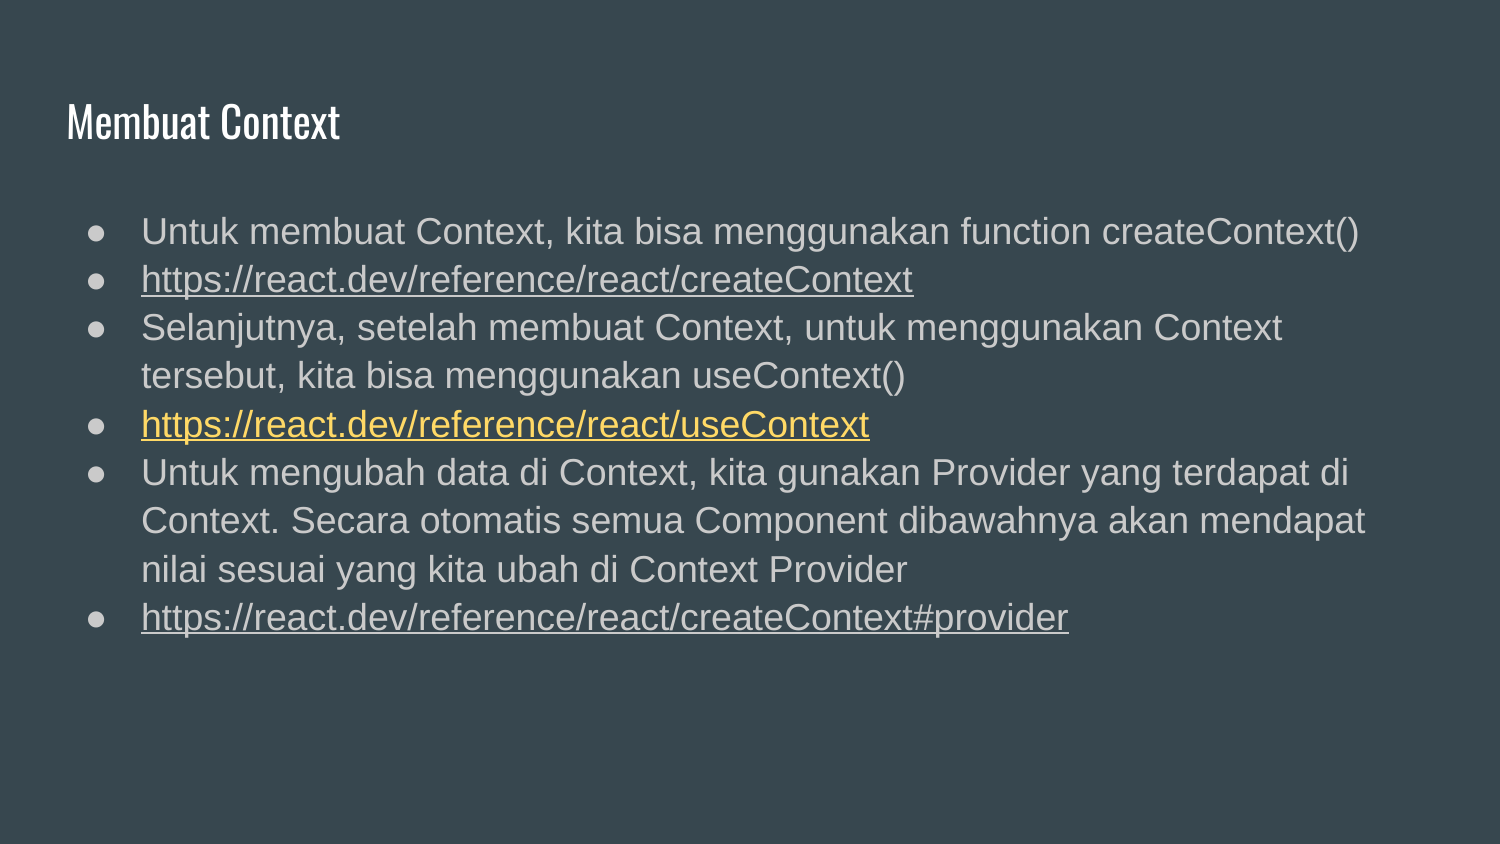

# Membuat Context
Untuk membuat Context, kita bisa menggunakan function createContext()
https://react.dev/reference/react/createContext
Selanjutnya, setelah membuat Context, untuk menggunakan Context tersebut, kita bisa menggunakan useContext()
https://react.dev/reference/react/useContext
Untuk mengubah data di Context, kita gunakan Provider yang terdapat di Context. Secara otomatis semua Component dibawahnya akan mendapat nilai sesuai yang kita ubah di Context Provider
https://react.dev/reference/react/createContext#provider